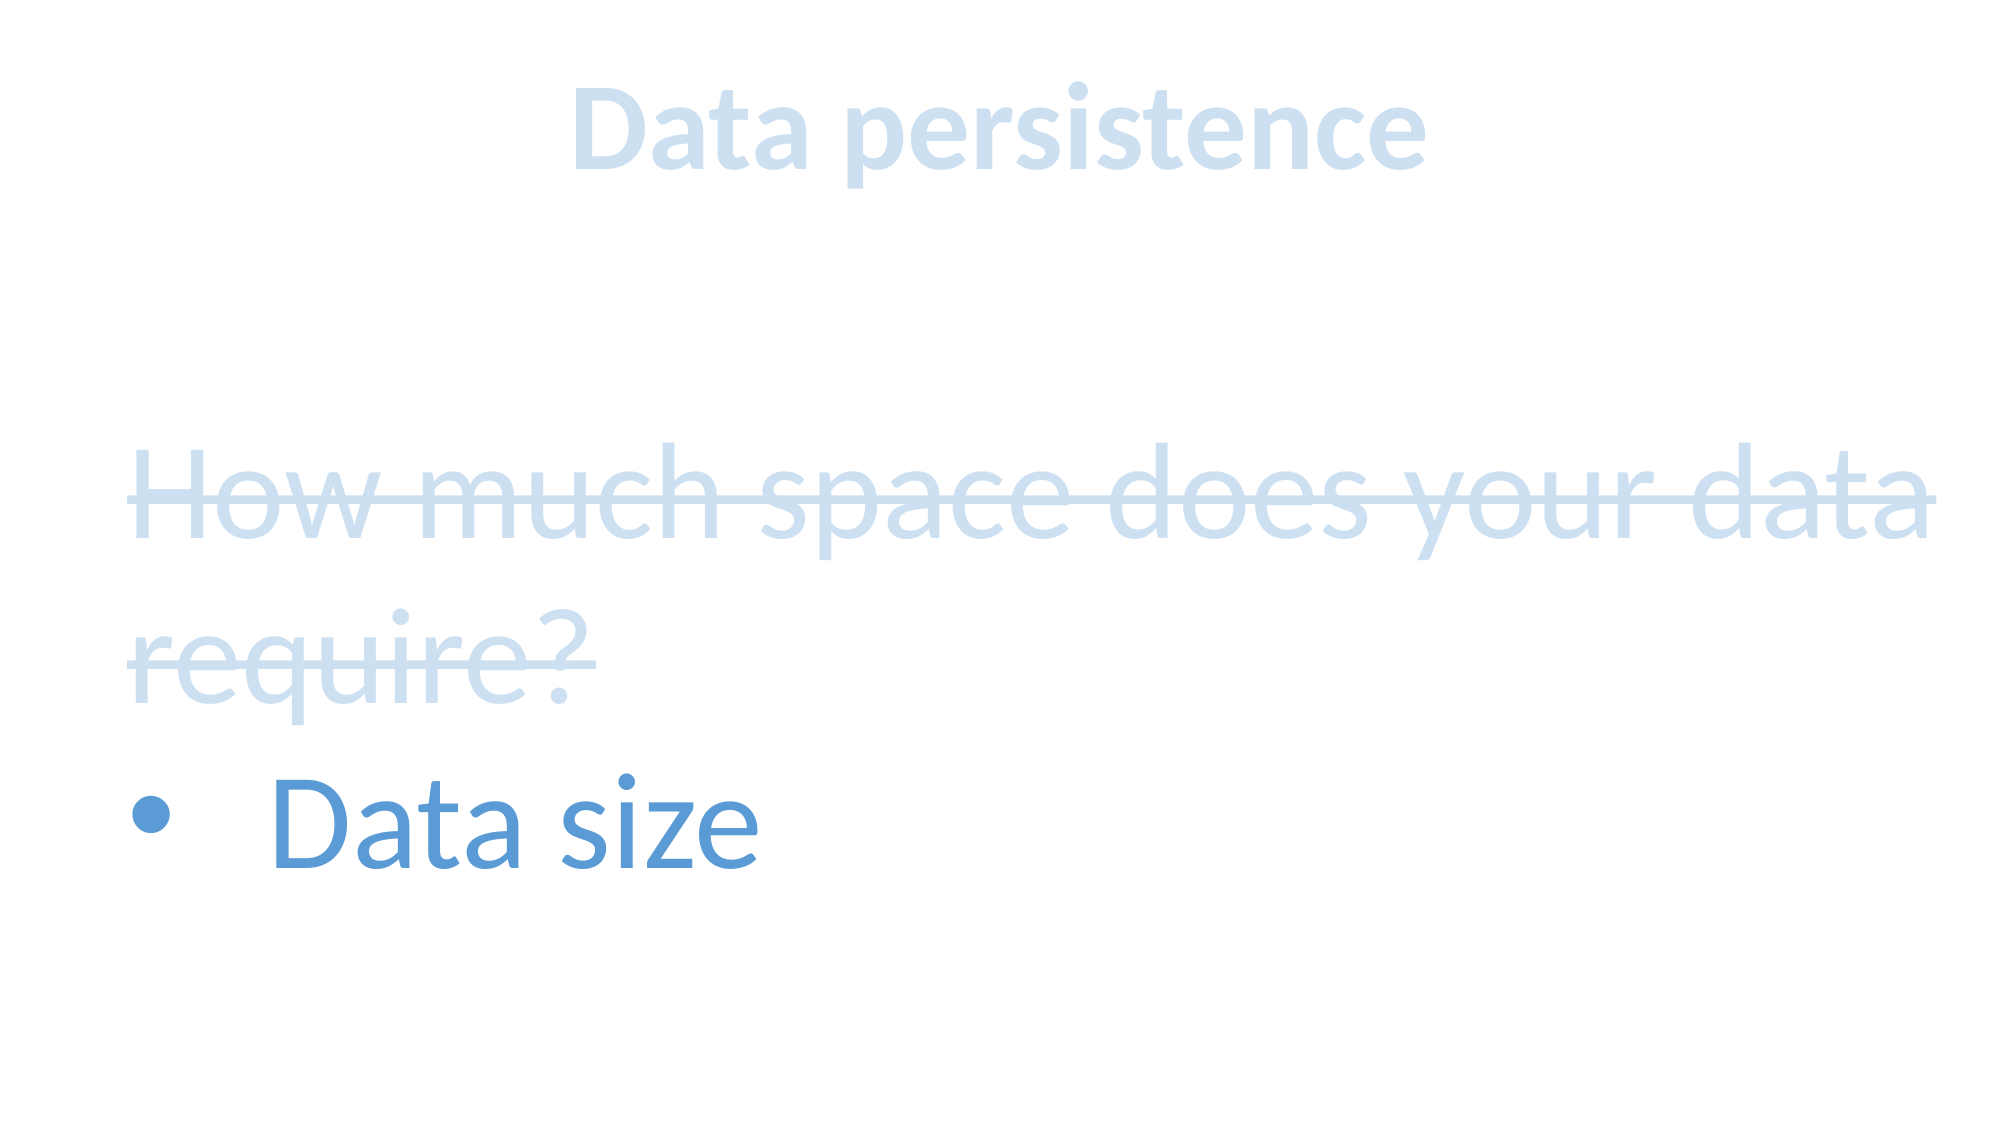

Data persistence
How much space does your data require?
Data size